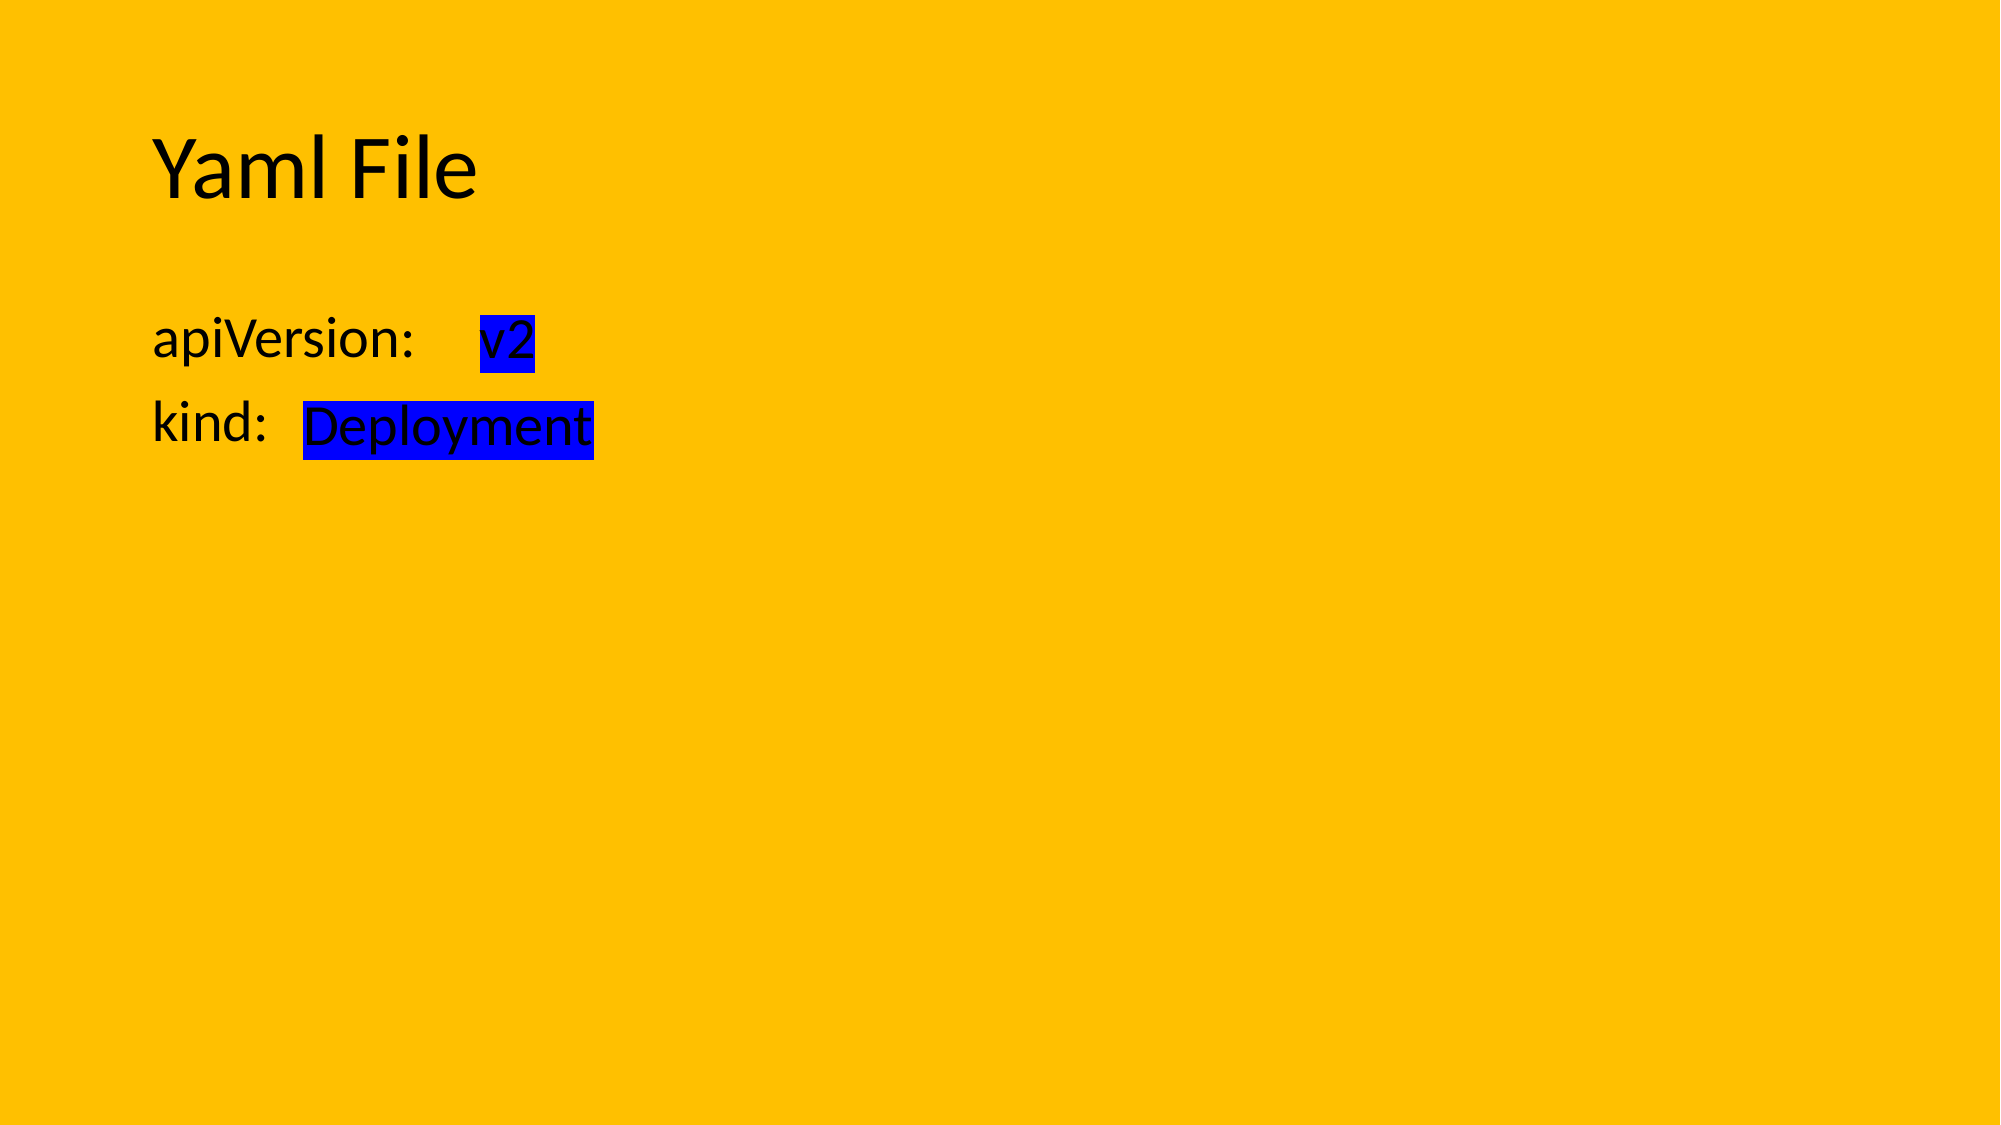

# Yaml File
v2
apiVersion:
kind:

Deployment